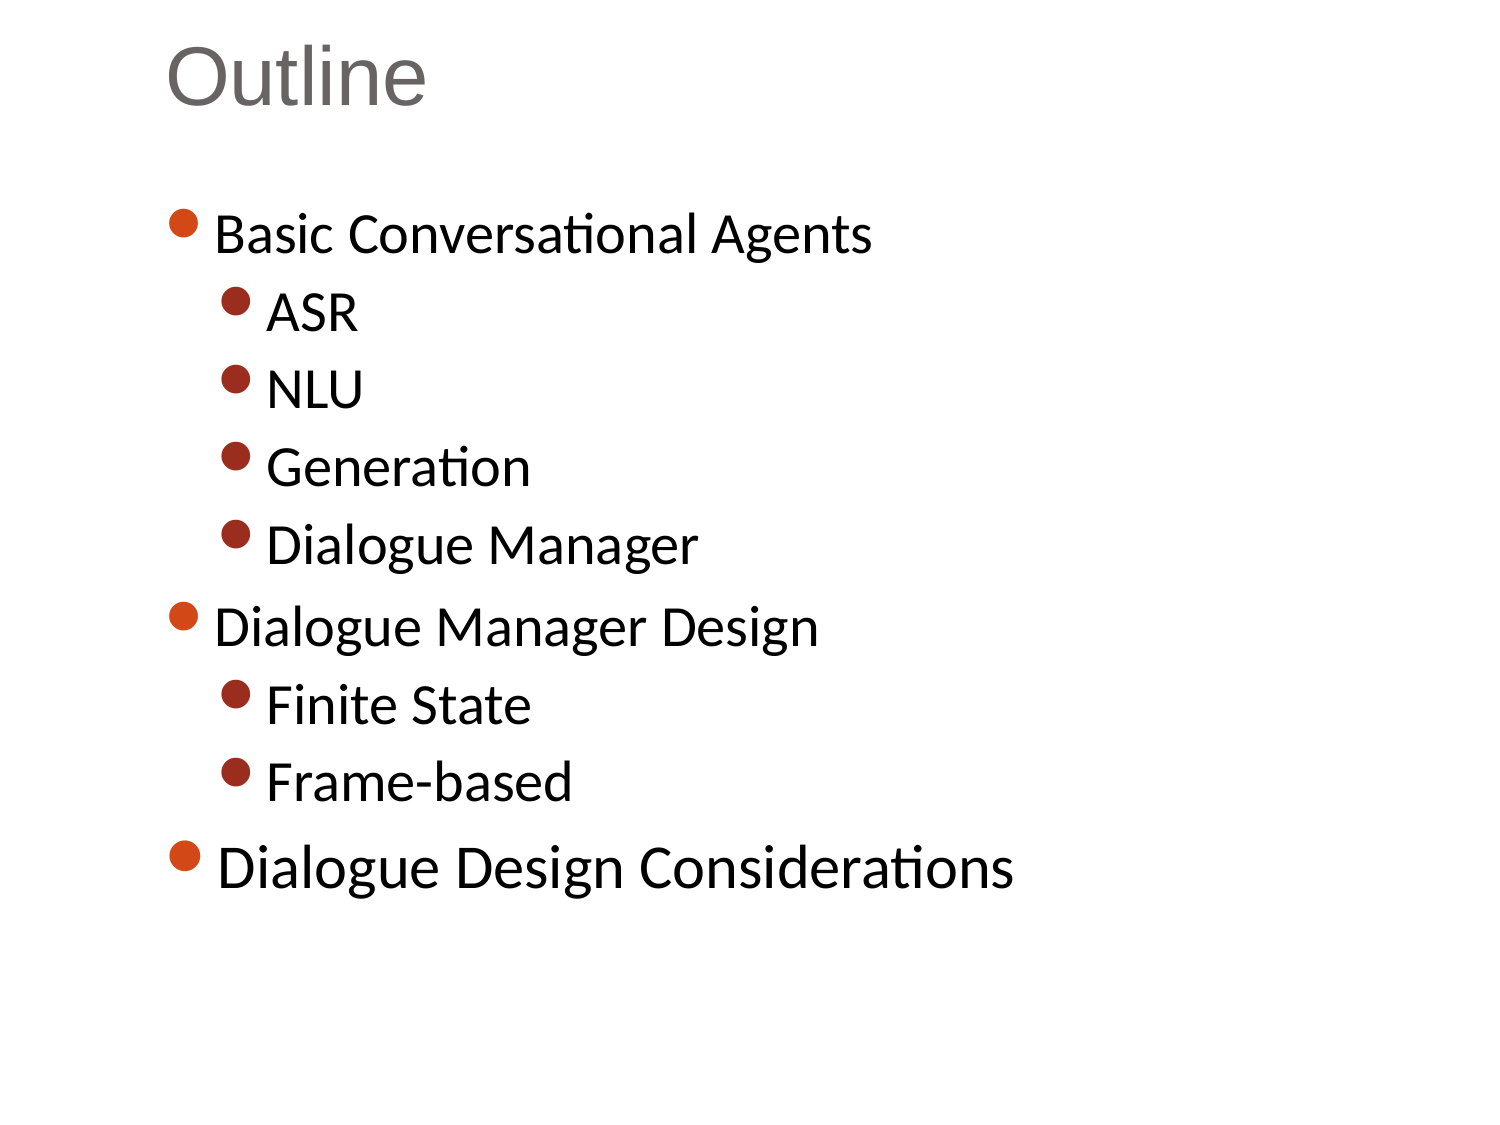

# Outline
Basic Conversational Agents
ASR
NLU
Generation
Dialogue Manager
Dialogue Manager Design
Finite State
Frame-based
Dialogue Design Considerations